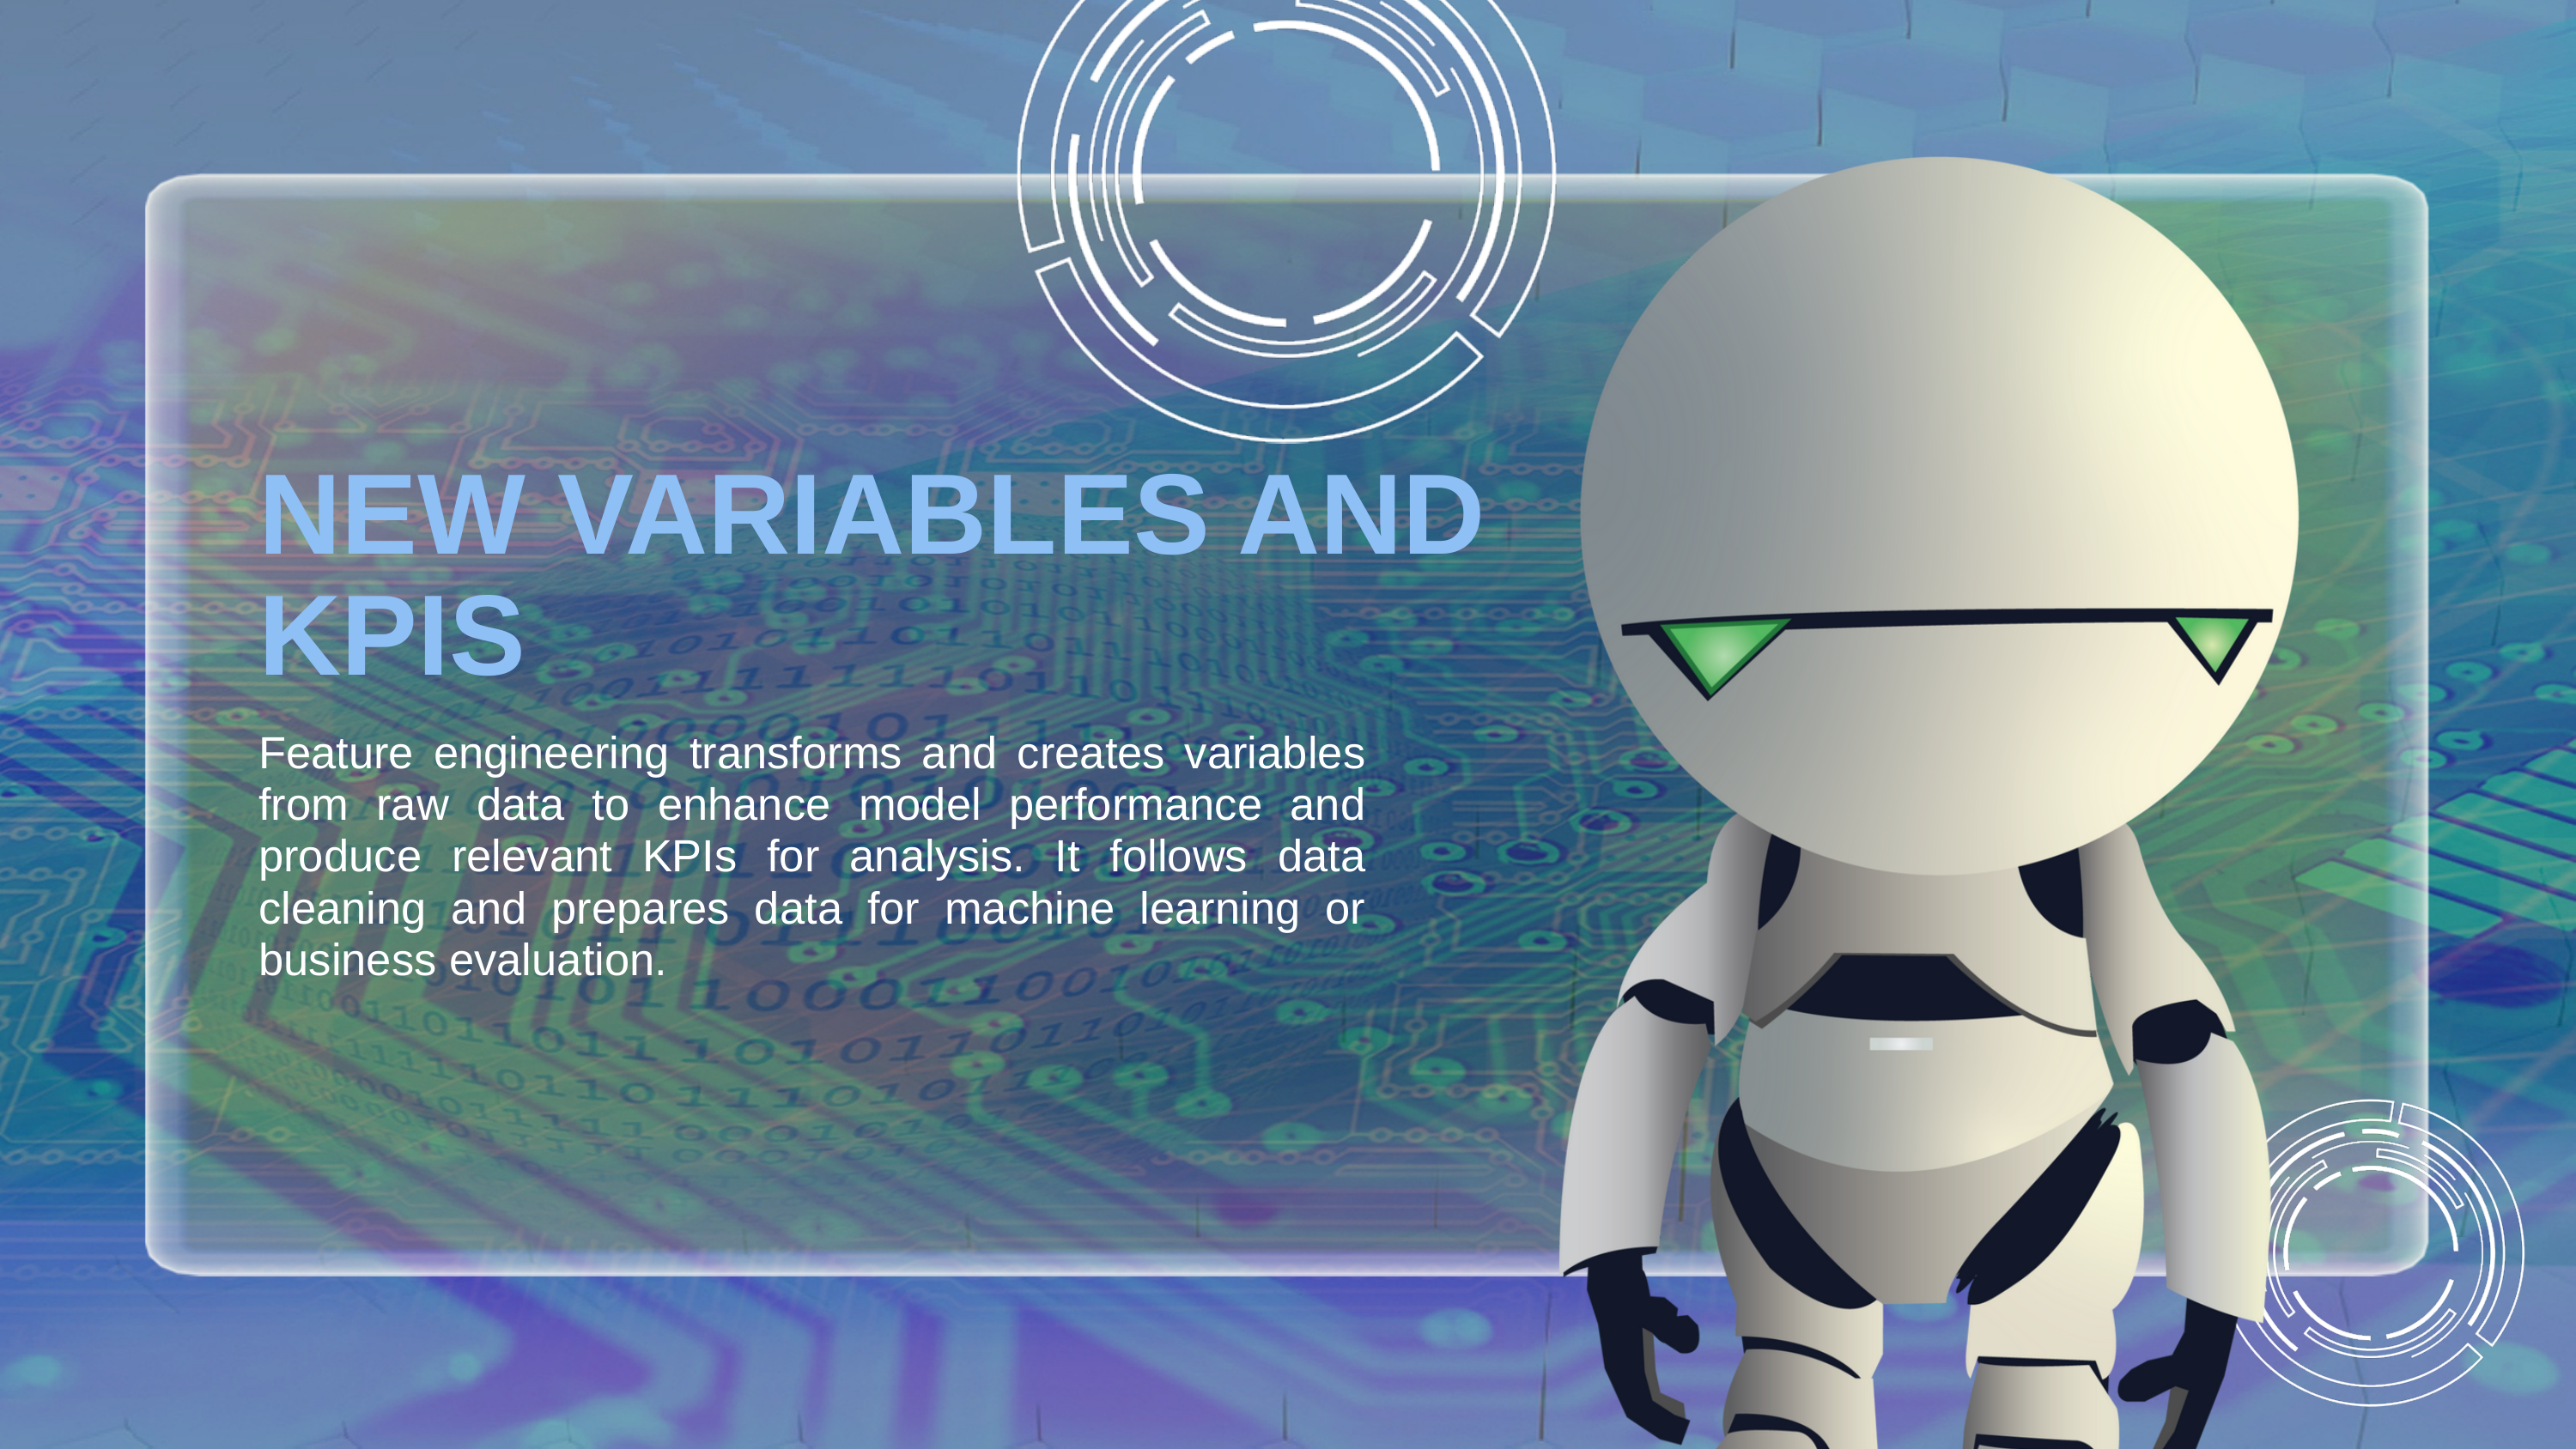

NEW VARIABLES AND KPIS

Feature engineering transforms and creates variables from raw data to enhance model performance and produce relevant KPIs for analysis. It follows data cleaning and prepares data for machine learning or business evaluation.